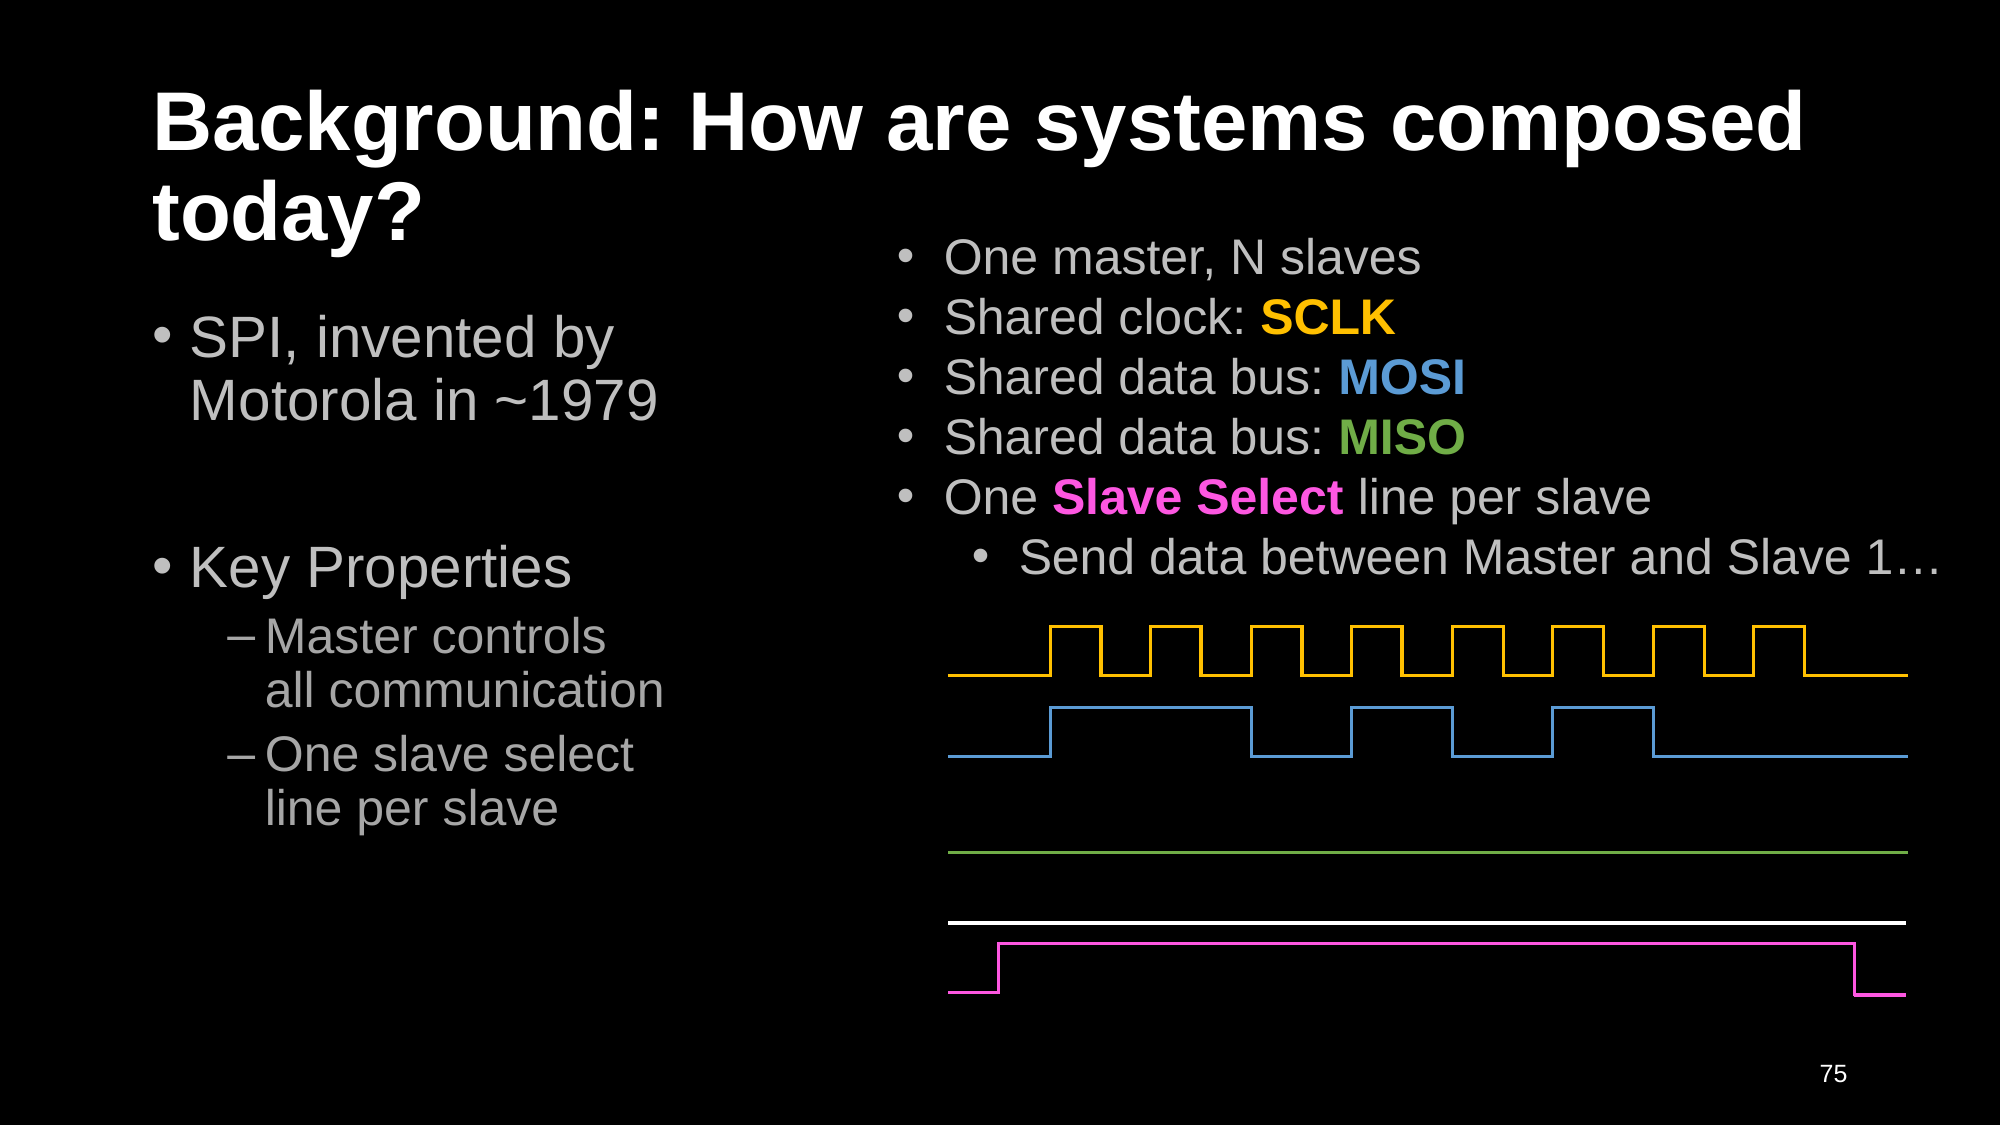

# Background: How are systems composed today?
One master, N slaves
Shared clock: SCLK
Shared data bus: MOSI
Shared data bus: MISO
One Slave Select line per slave
Send data between Master and Slave 1…
SPI, invented by Motorola in ~1979

Key Properties
Master controls all communication
One slave select line per slave
75